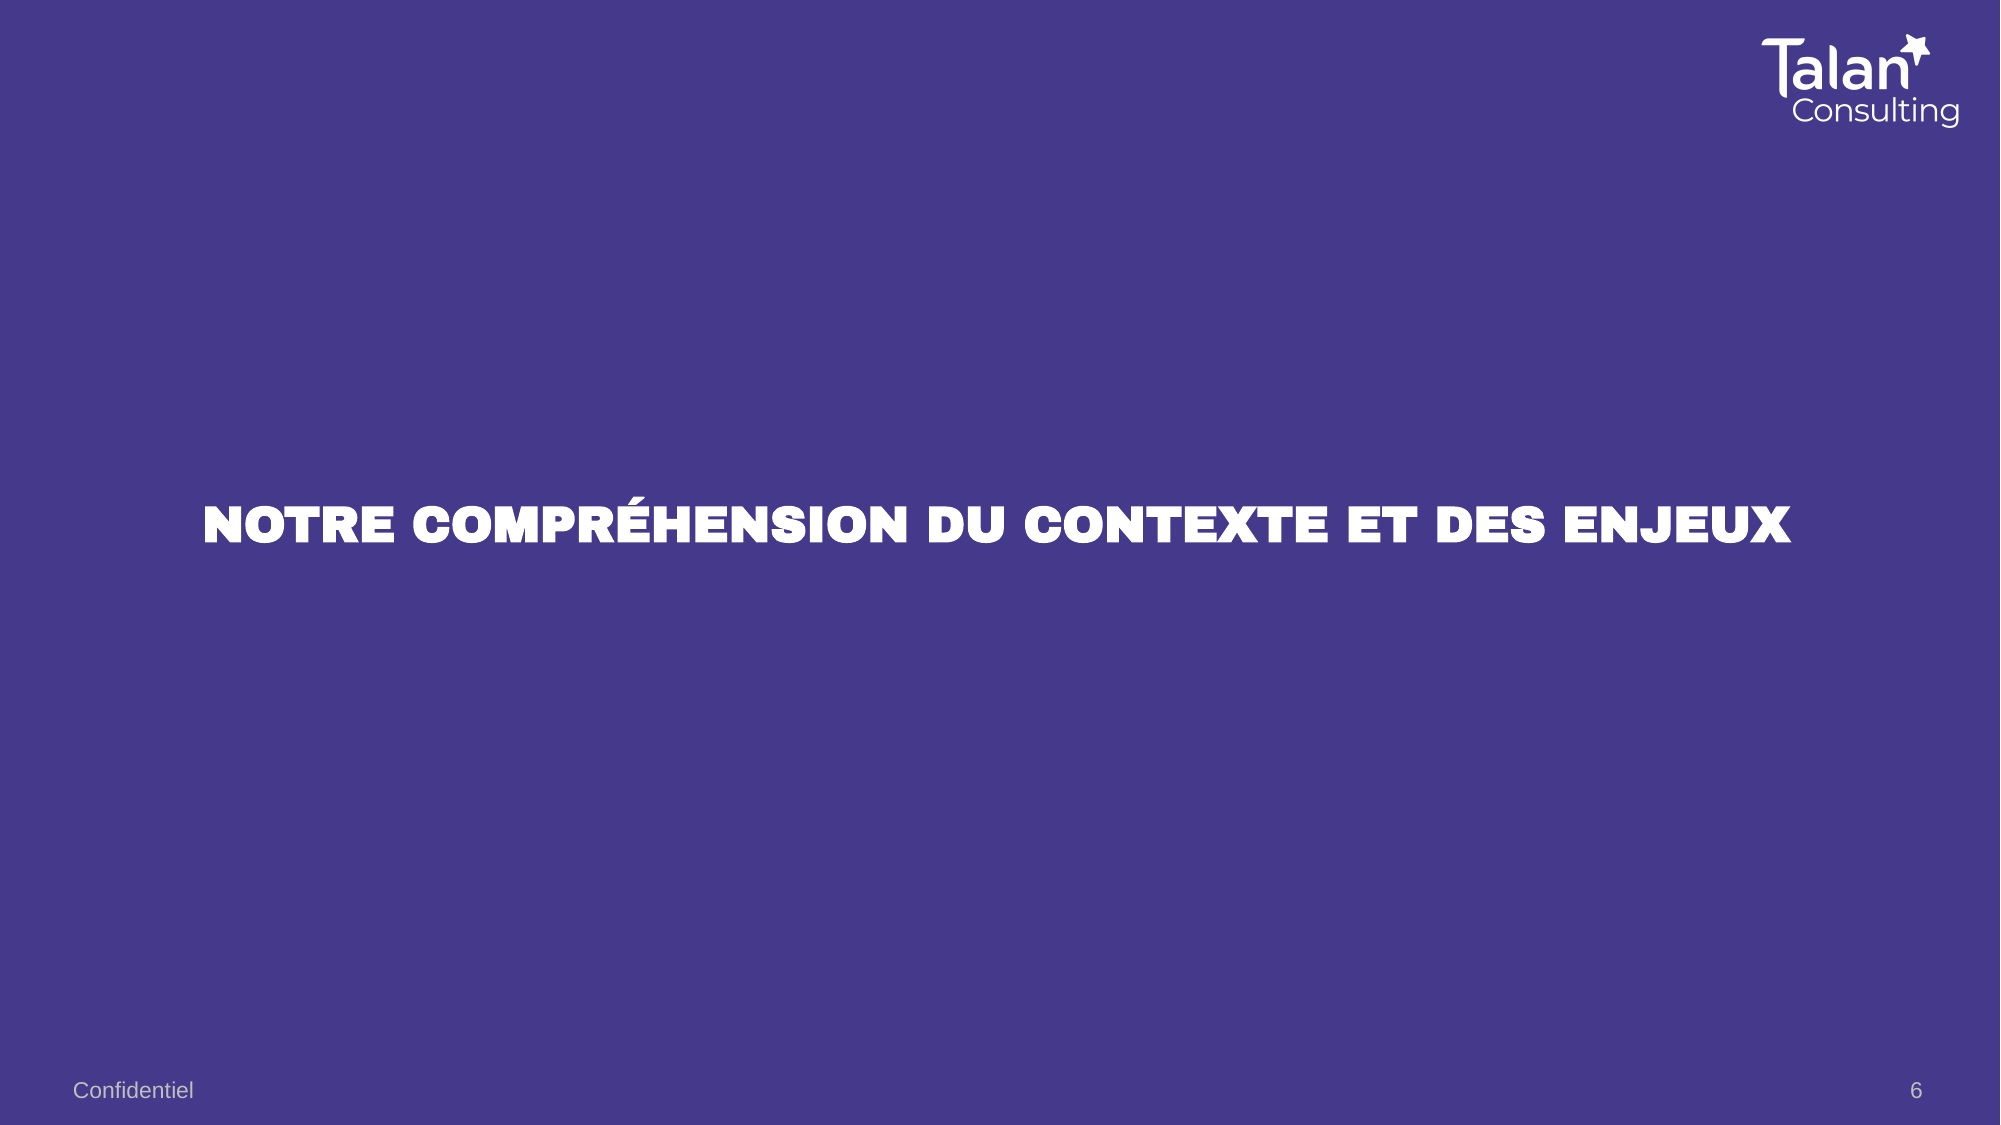

# NOTRE COMPRÉHENSION DU CONTEXTE ET DES ENJEUX